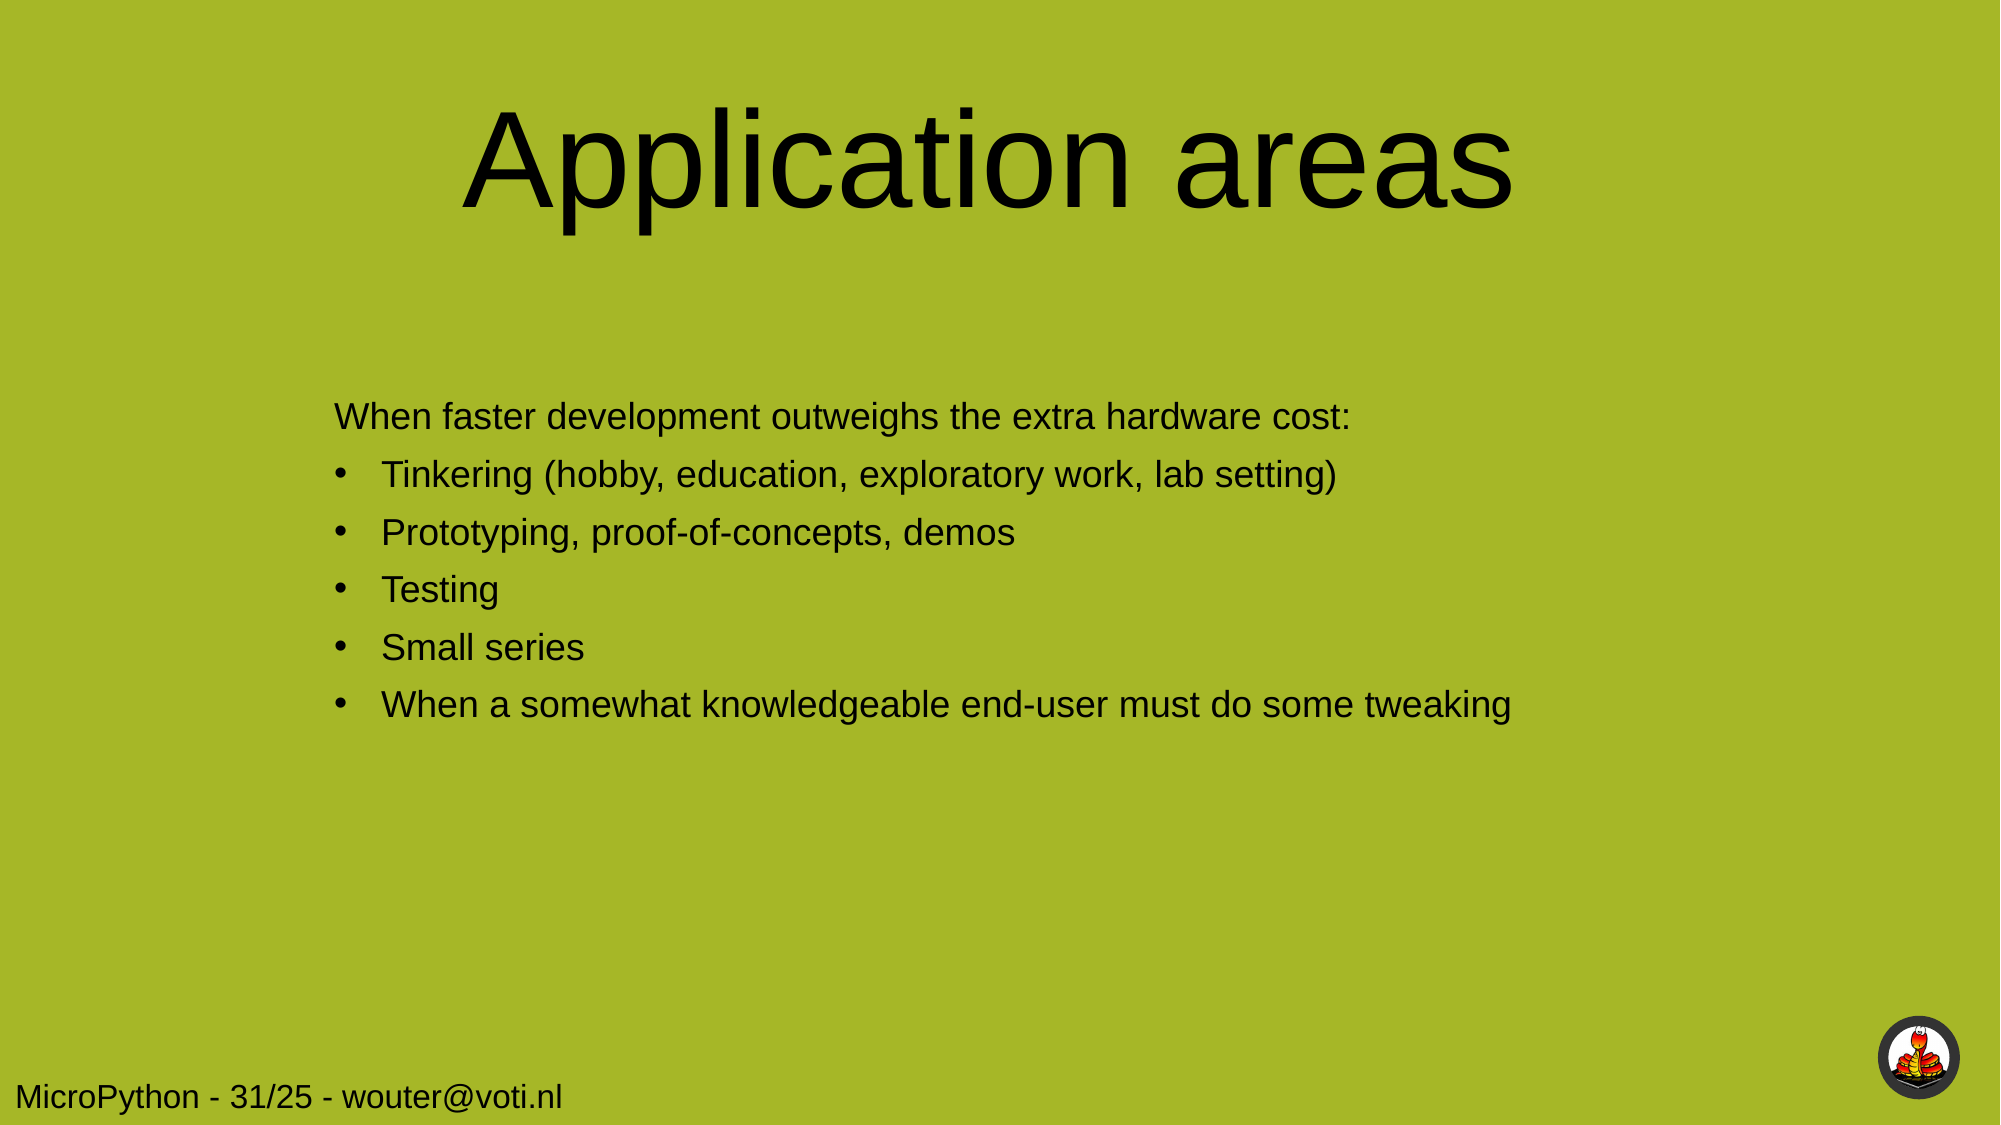

Application areas

When faster development outweighs the extra hardware cost:
Tinkering (hobby, education, exploratory work, lab setting)
Prototyping, proof-of-concepts, demos
Testing
Small series
When a somewhat knowledgeable end-user must do some tweaking